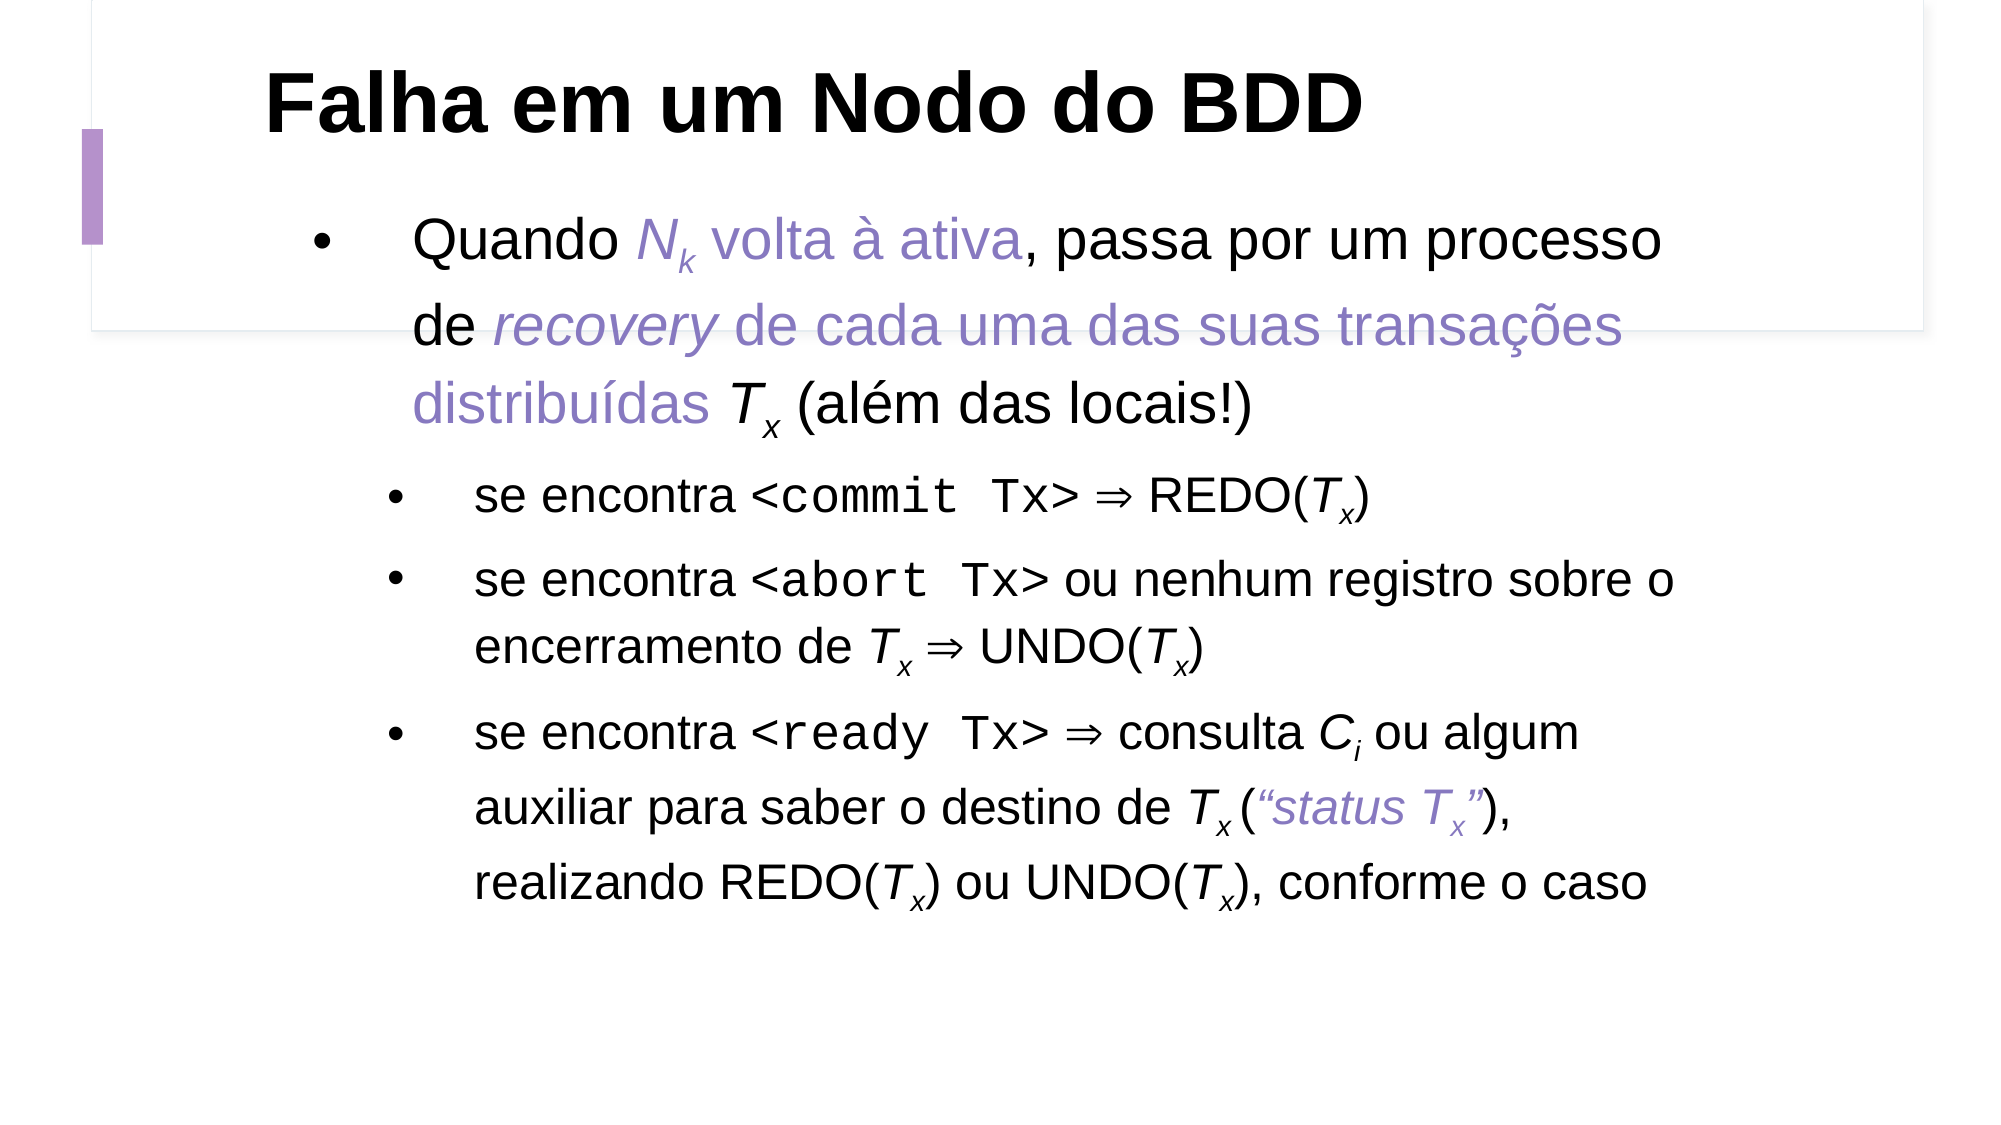

# Falha em um Nodo do BDD
Quando Nk volta à ativa, passa por um processo de recovery de cada uma das suas transações distribuídas Tx (além das locais!)
se encontra <commit Tx> ⇒ REDO(Tx)
se encontra <abort Tx> ou nenhum registro sobre o encerramento de Tx ⇒ UNDO(Tx)
se encontra <ready Tx> ⇒ consulta Ci ou algum auxiliar para saber o destino de Tx (“status Tx”), realizando REDO(Tx) ou UNDO(Tx), conforme o caso